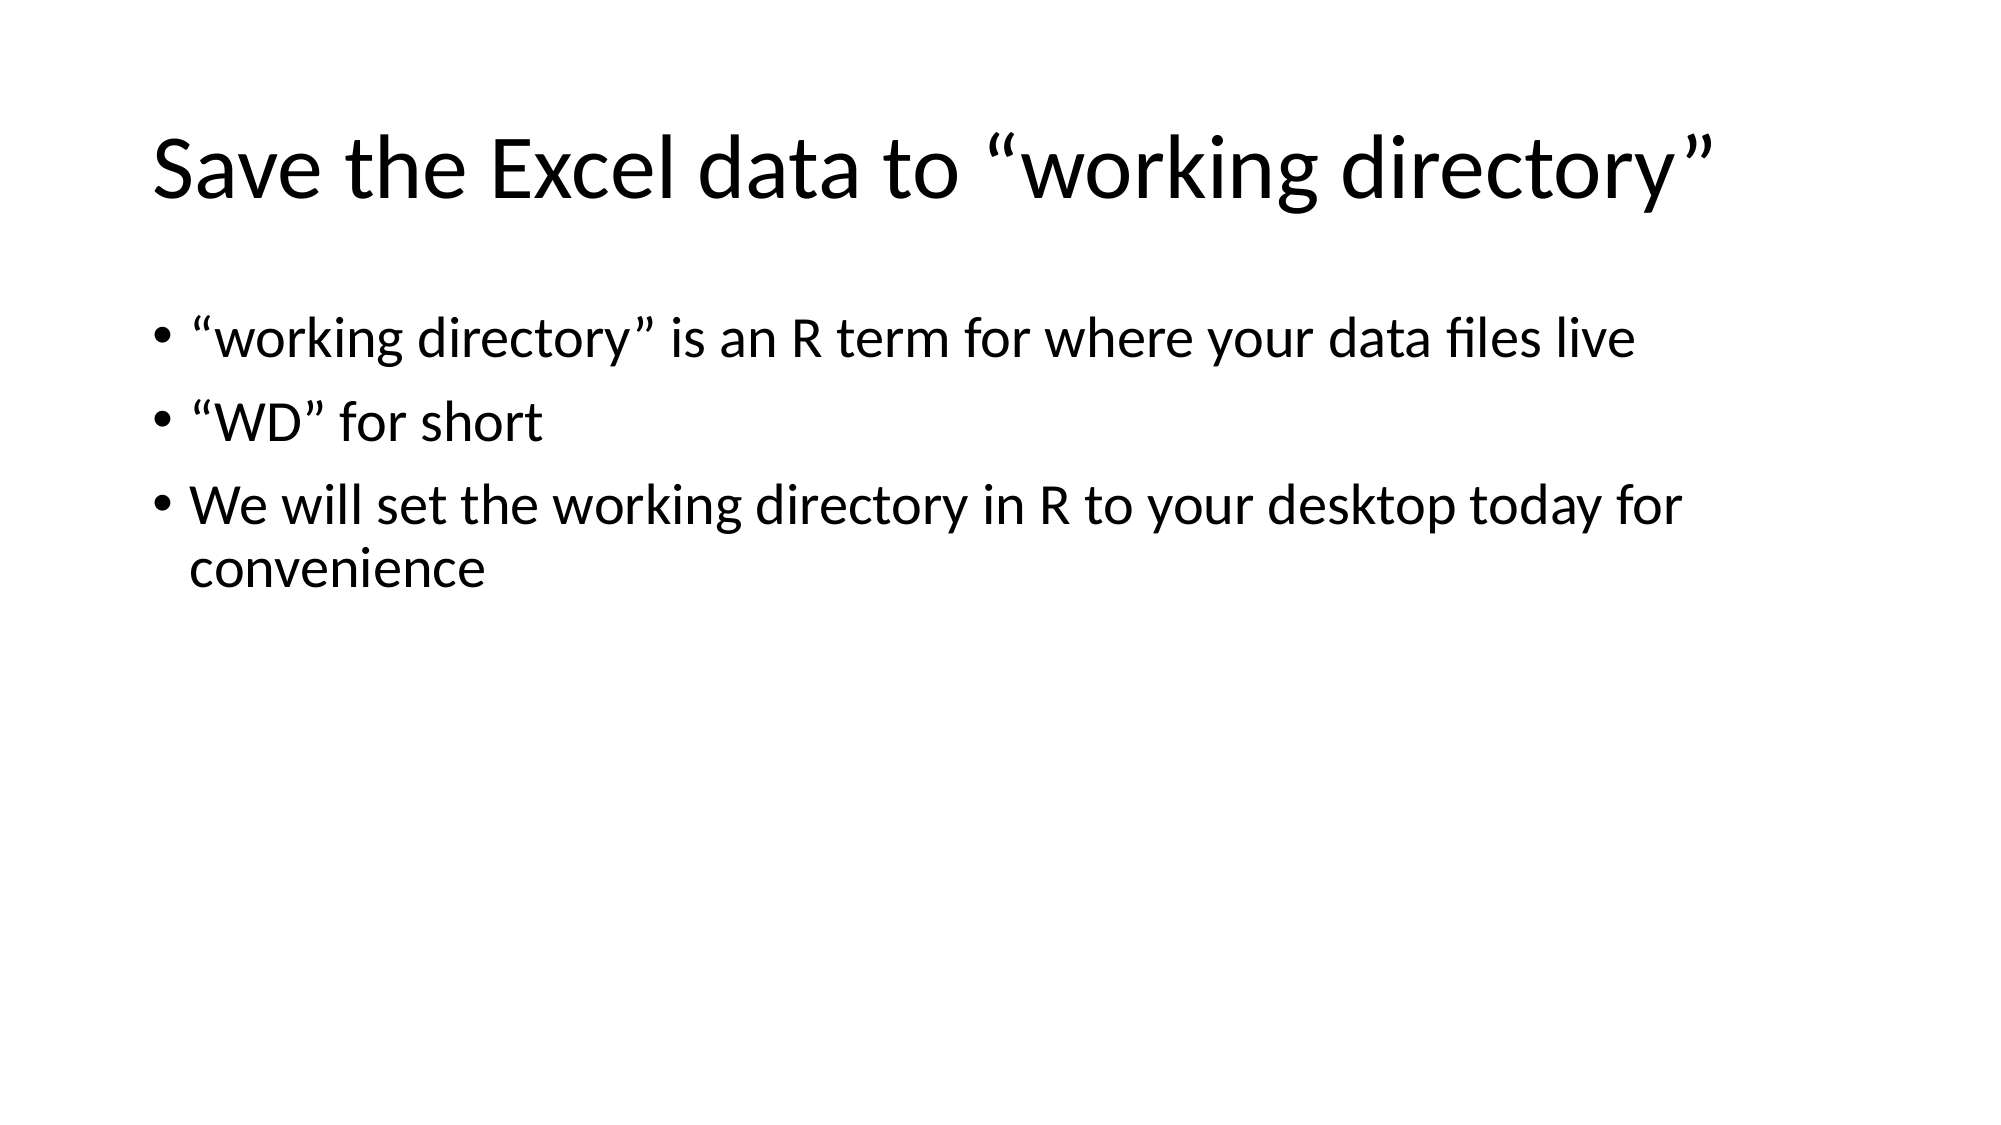

# Save the Excel data to “working directory”
“working directory” is an R term for where your data files live
“WD” for short
We will set the working directory in R to your desktop today for convenience